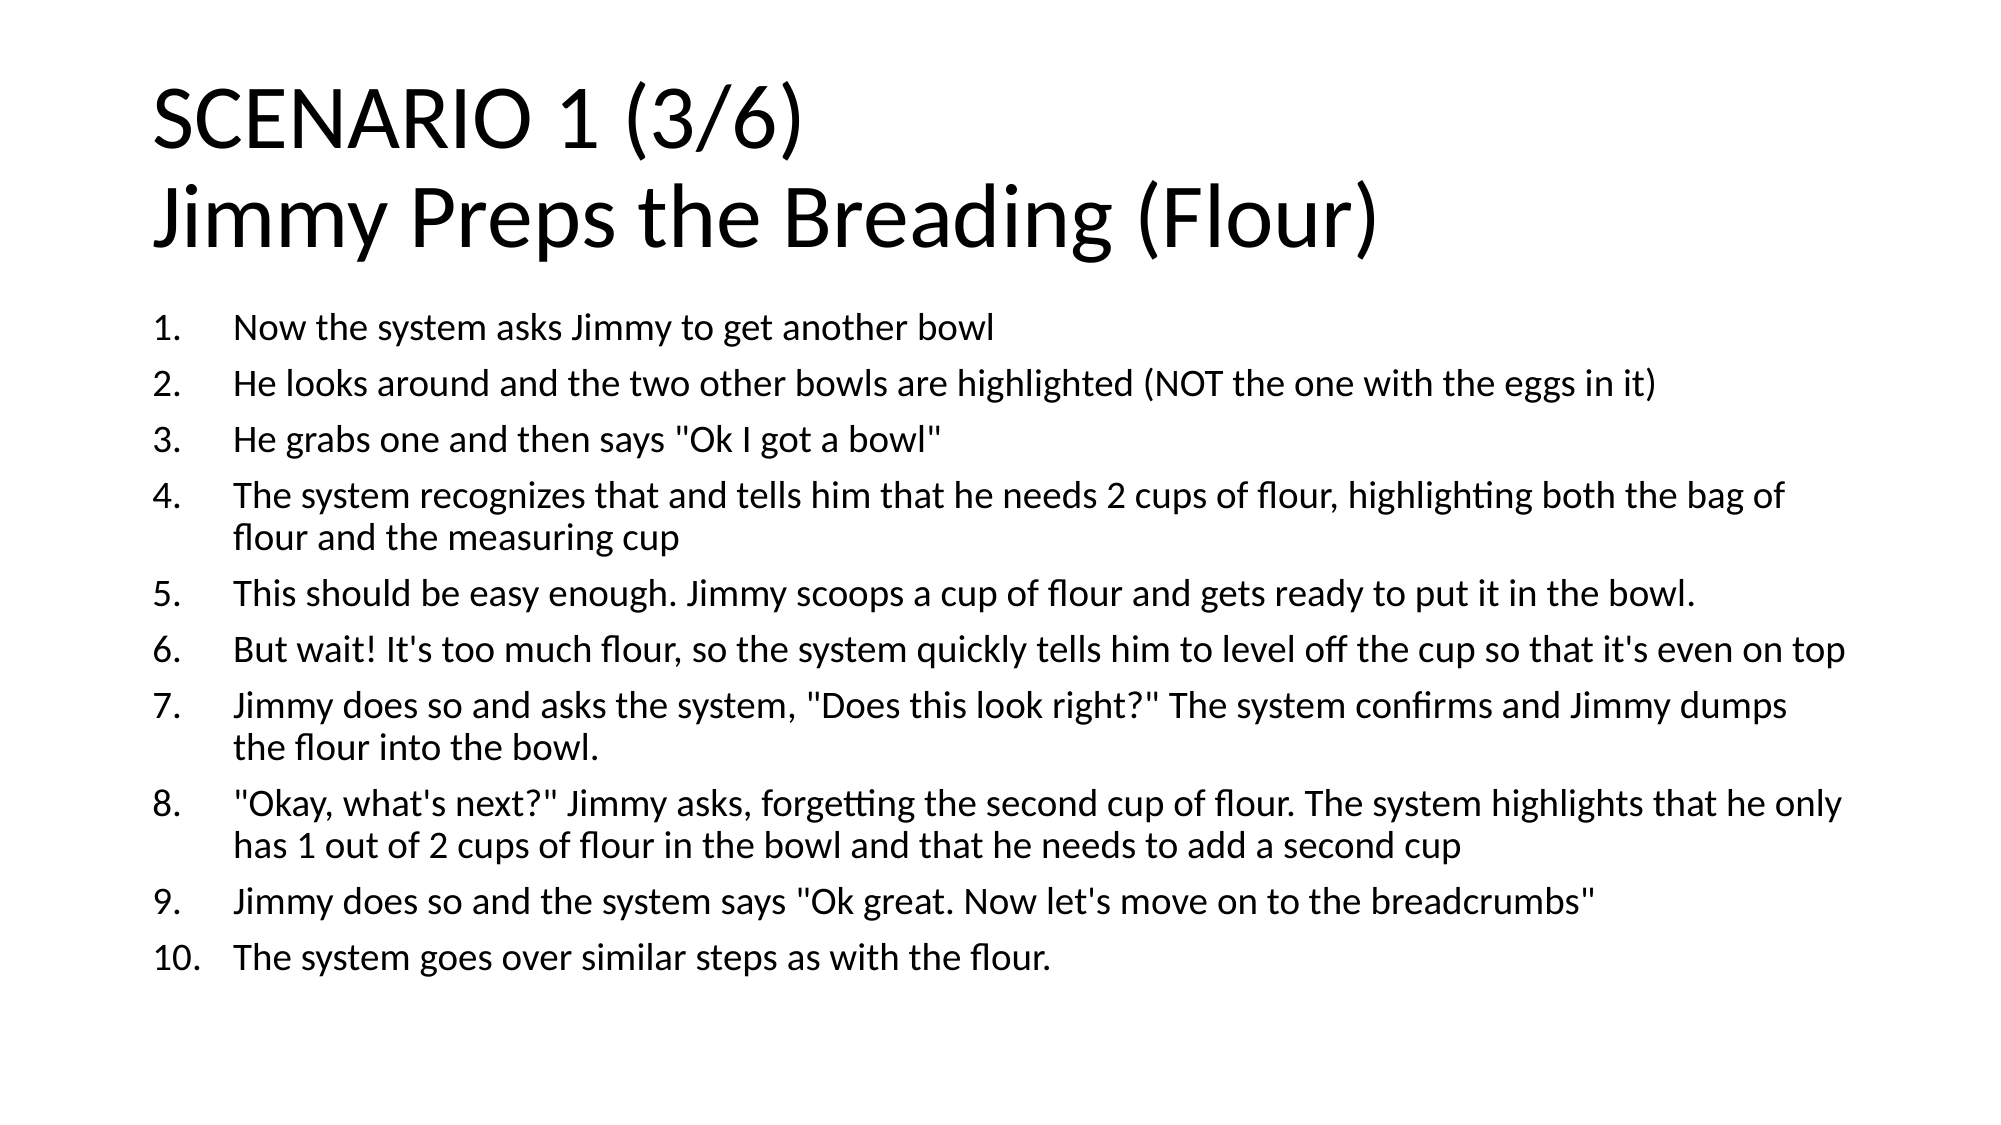

# SCENARIO 1 (3/6) Jimmy Preps the Breading (Flour)
Now the system asks Jimmy to get another bowl
He looks around and the two other bowls are highlighted (NOT the one with the eggs in it)
He grabs one and then says "Ok I got a bowl"
The system recognizes that and tells him that he needs 2 cups of flour, highlighting both the bag of flour and the measuring cup
This should be easy enough. Jimmy scoops a cup of flour and gets ready to put it in the bowl.
But wait! It's too much flour, so the system quickly tells him to level off the cup so that it's even on top
Jimmy does so and asks the system, "Does this look right?" The system confirms and Jimmy dumps the flour into the bowl.
"Okay, what's next?" Jimmy asks, forgetting the second cup of flour. The system highlights that he only has 1 out of 2 cups of flour in the bowl and that he needs to add a second cup
Jimmy does so and the system says "Ok great. Now let's move on to the breadcrumbs"
The system goes over similar steps as with the flour.